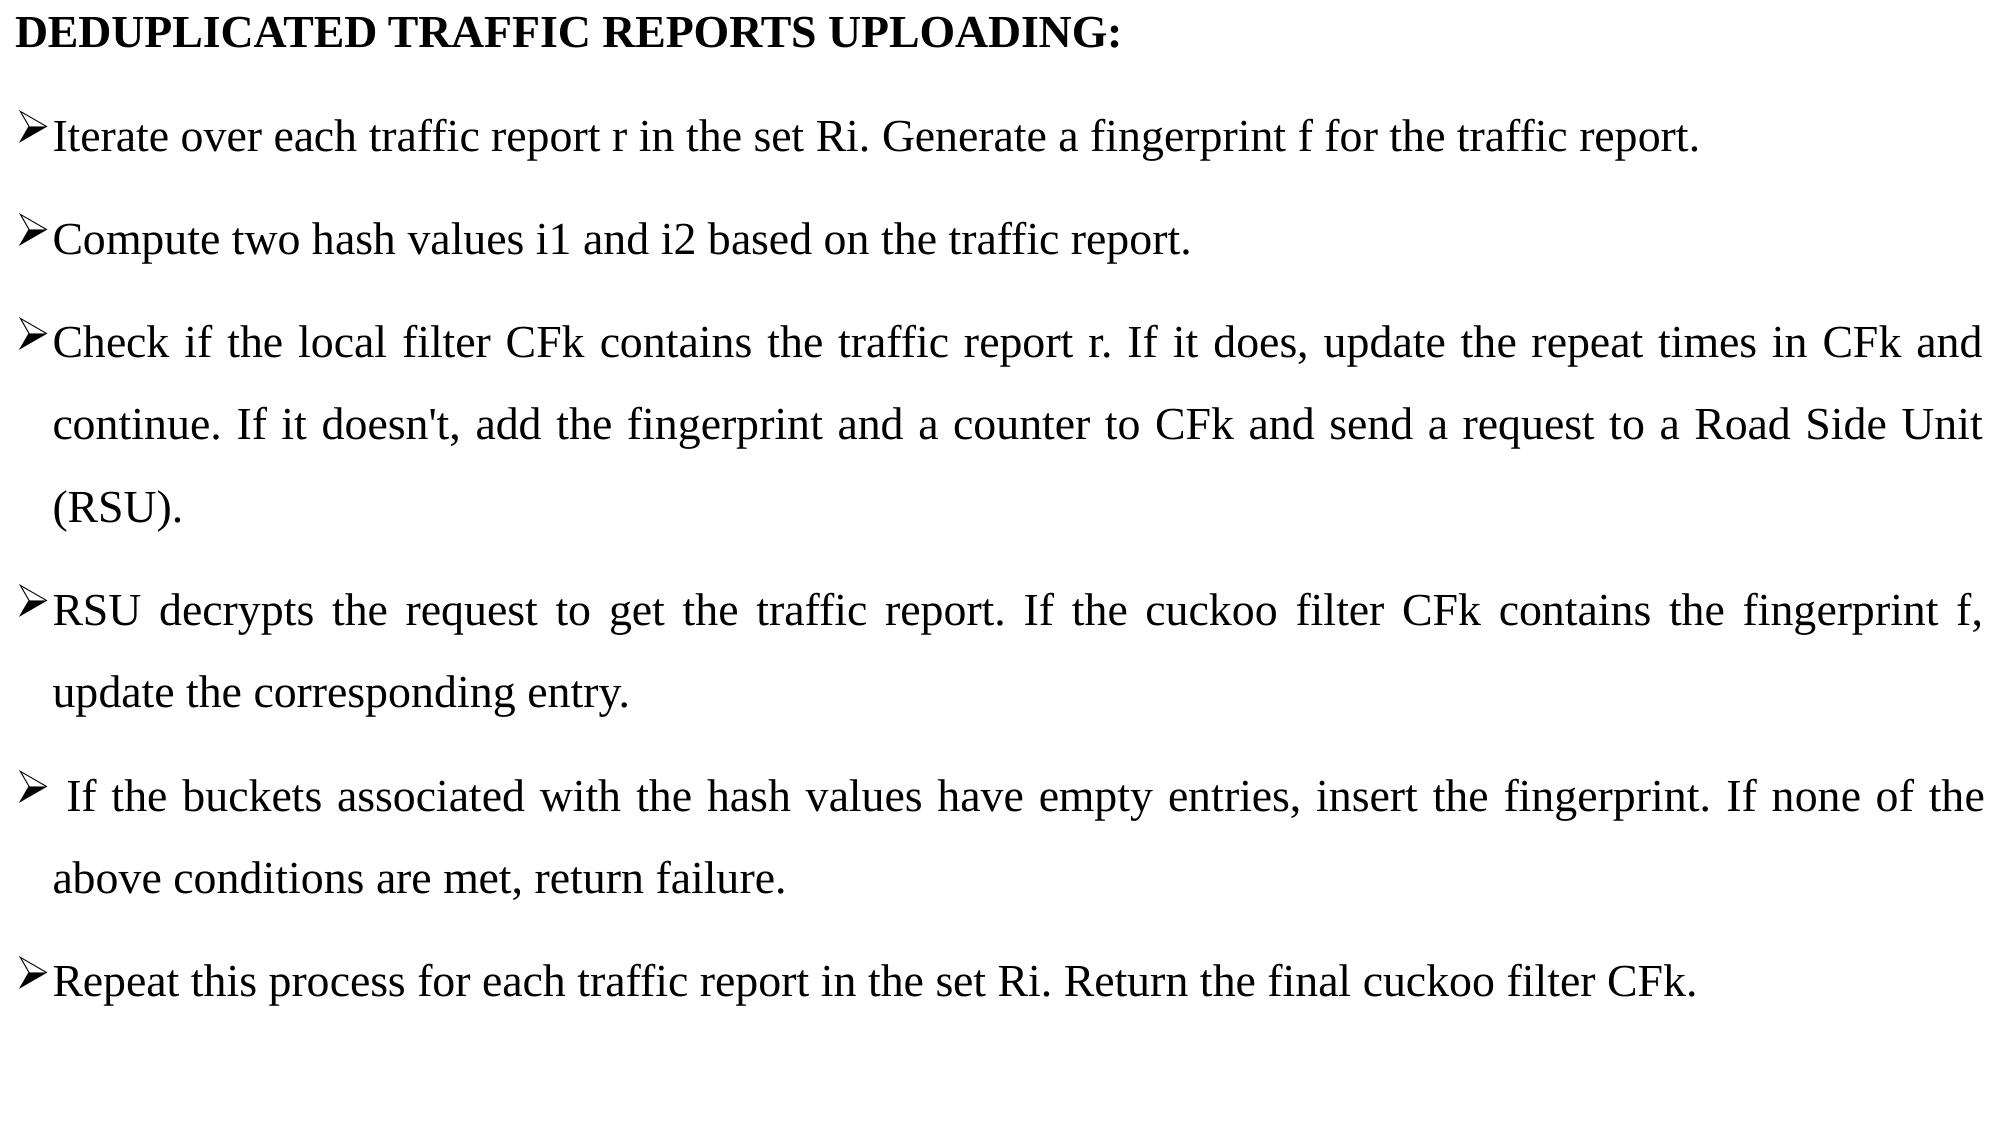

DEDUPLICATED TRAFFIC REPORTS UPLOADING:
Iterate over each traffic report r in the set Ri. Generate a fingerprint f for the traffic report.
Compute two hash values i1 and i2 based on the traffic report.
Check if the local filter CFk contains the traffic report r. If it does, update the repeat times in CFk and continue. If it doesn't, add the fingerprint and a counter to CFk and send a request to a Road Side Unit (RSU).
RSU decrypts the request to get the traffic report. If the cuckoo filter CFk contains the fingerprint f, update the corresponding entry.
 If the buckets associated with the hash values have empty entries, insert the fingerprint. If none of the above conditions are met, return failure.
Repeat this process for each traffic report in the set Ri. Return the final cuckoo filter CFk.